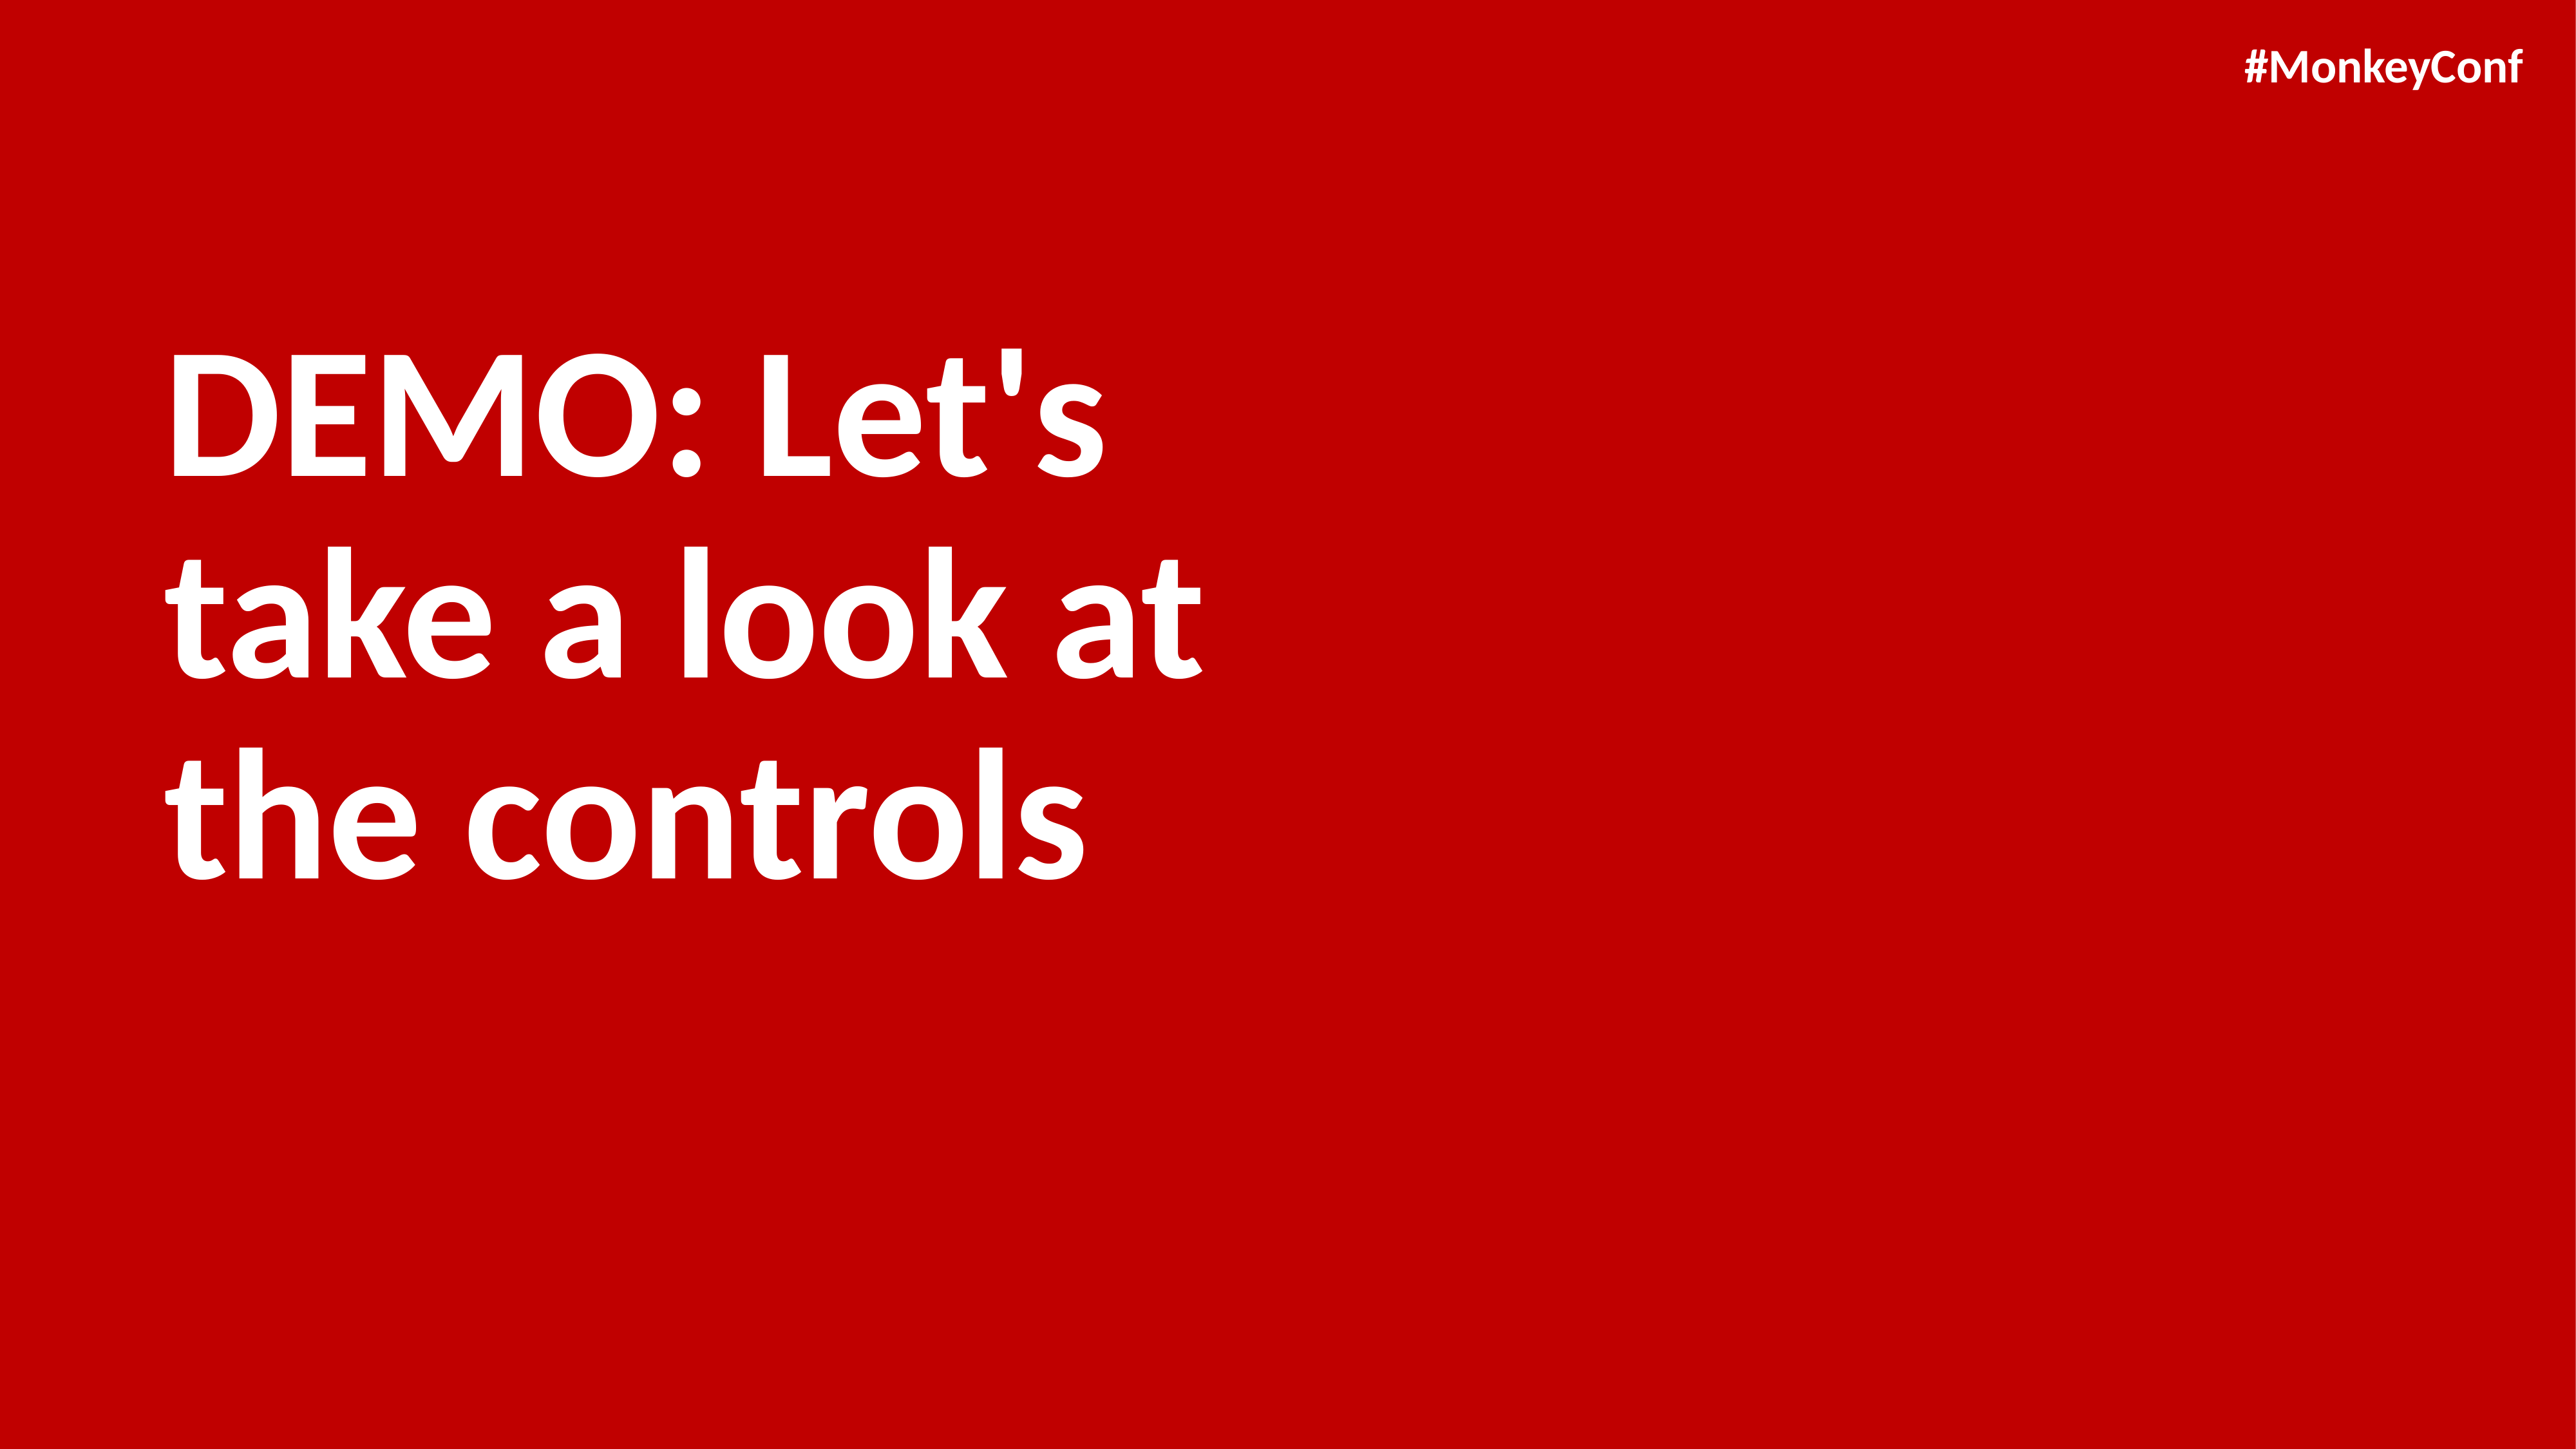

# DEMO: Let's take a look at the controls